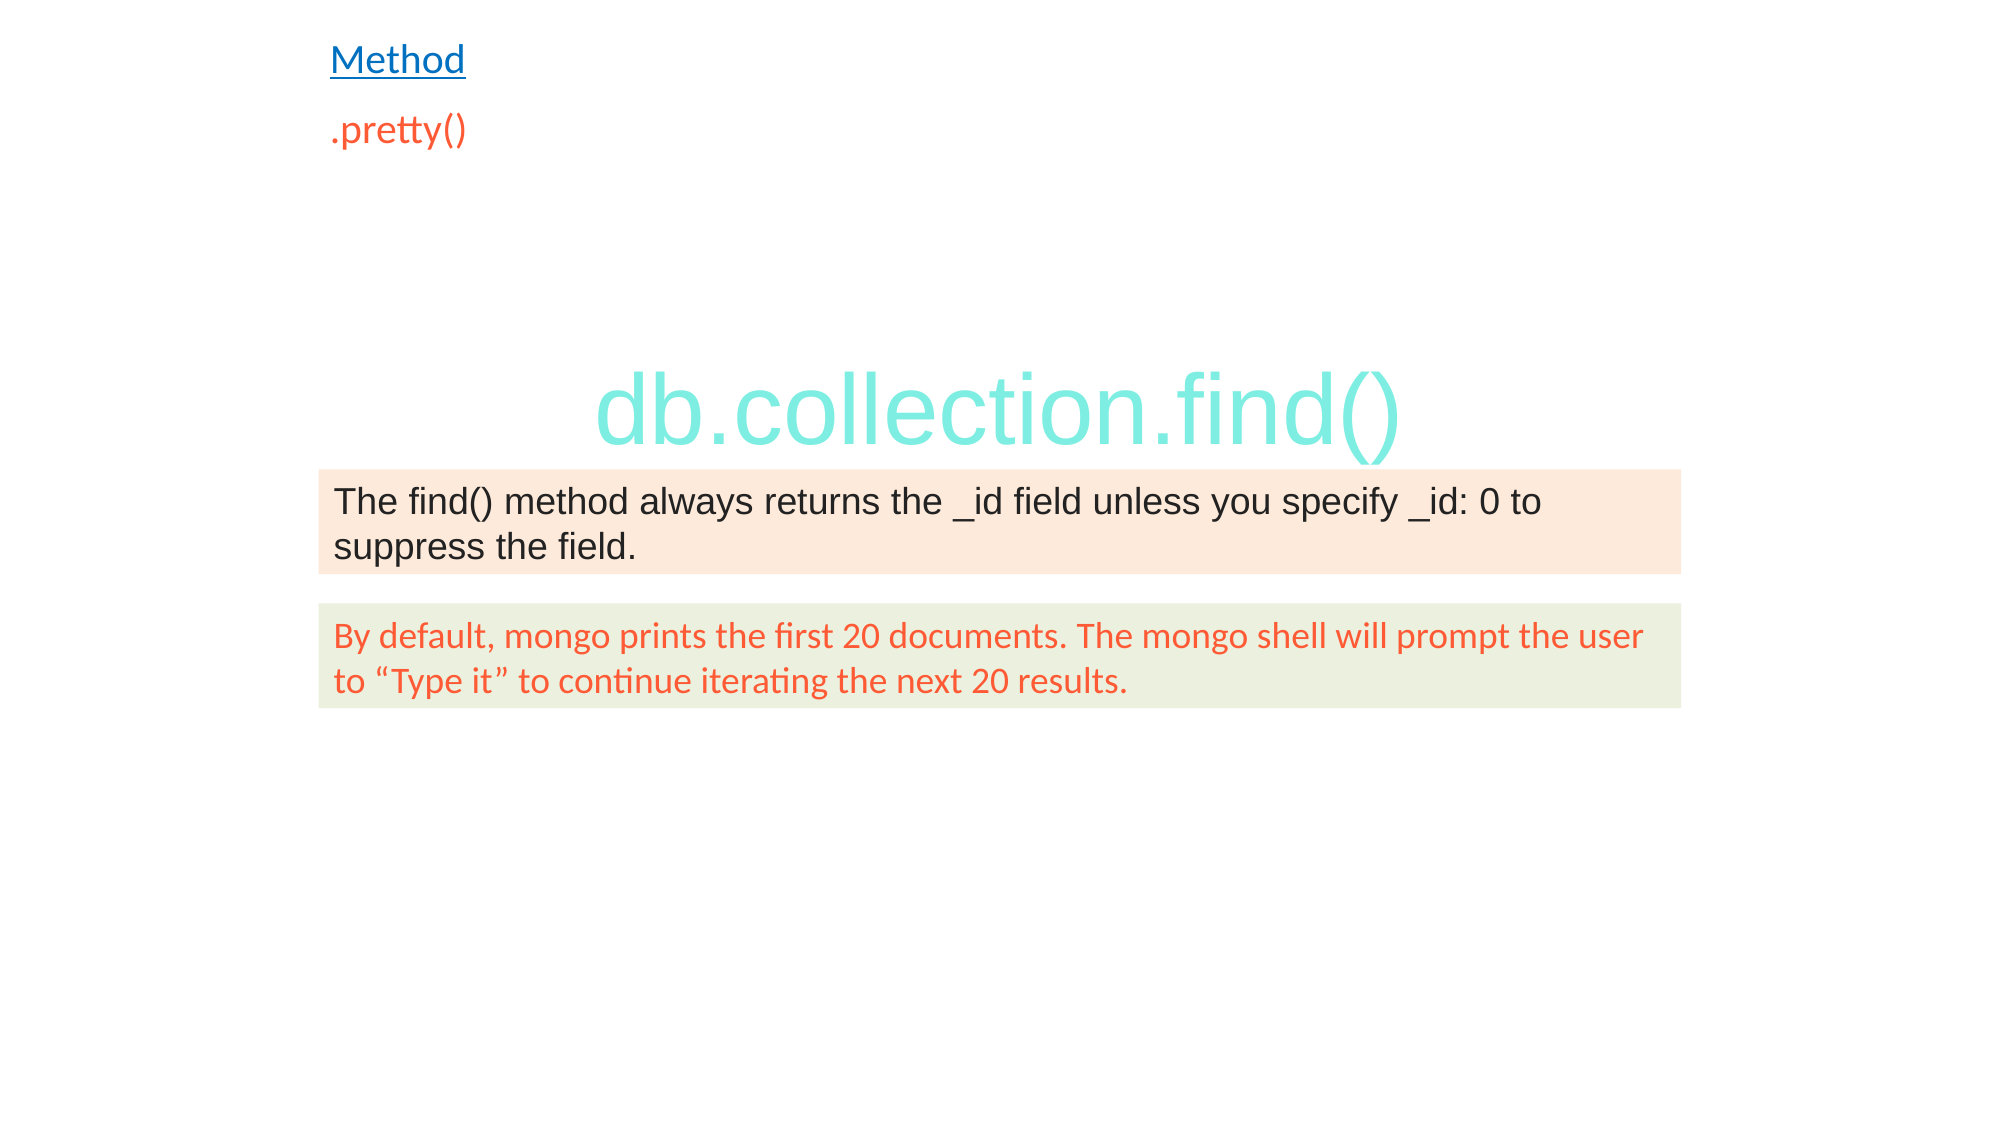

Method

.pretty()
db.collection.find()
The find() method always returns the _id field unless you specify _id: 0 to suppress the field.
By default, mongo prints the first 20 documents. The mongo shell will prompt the user to “Type it” to continue iterating the next 20 results.